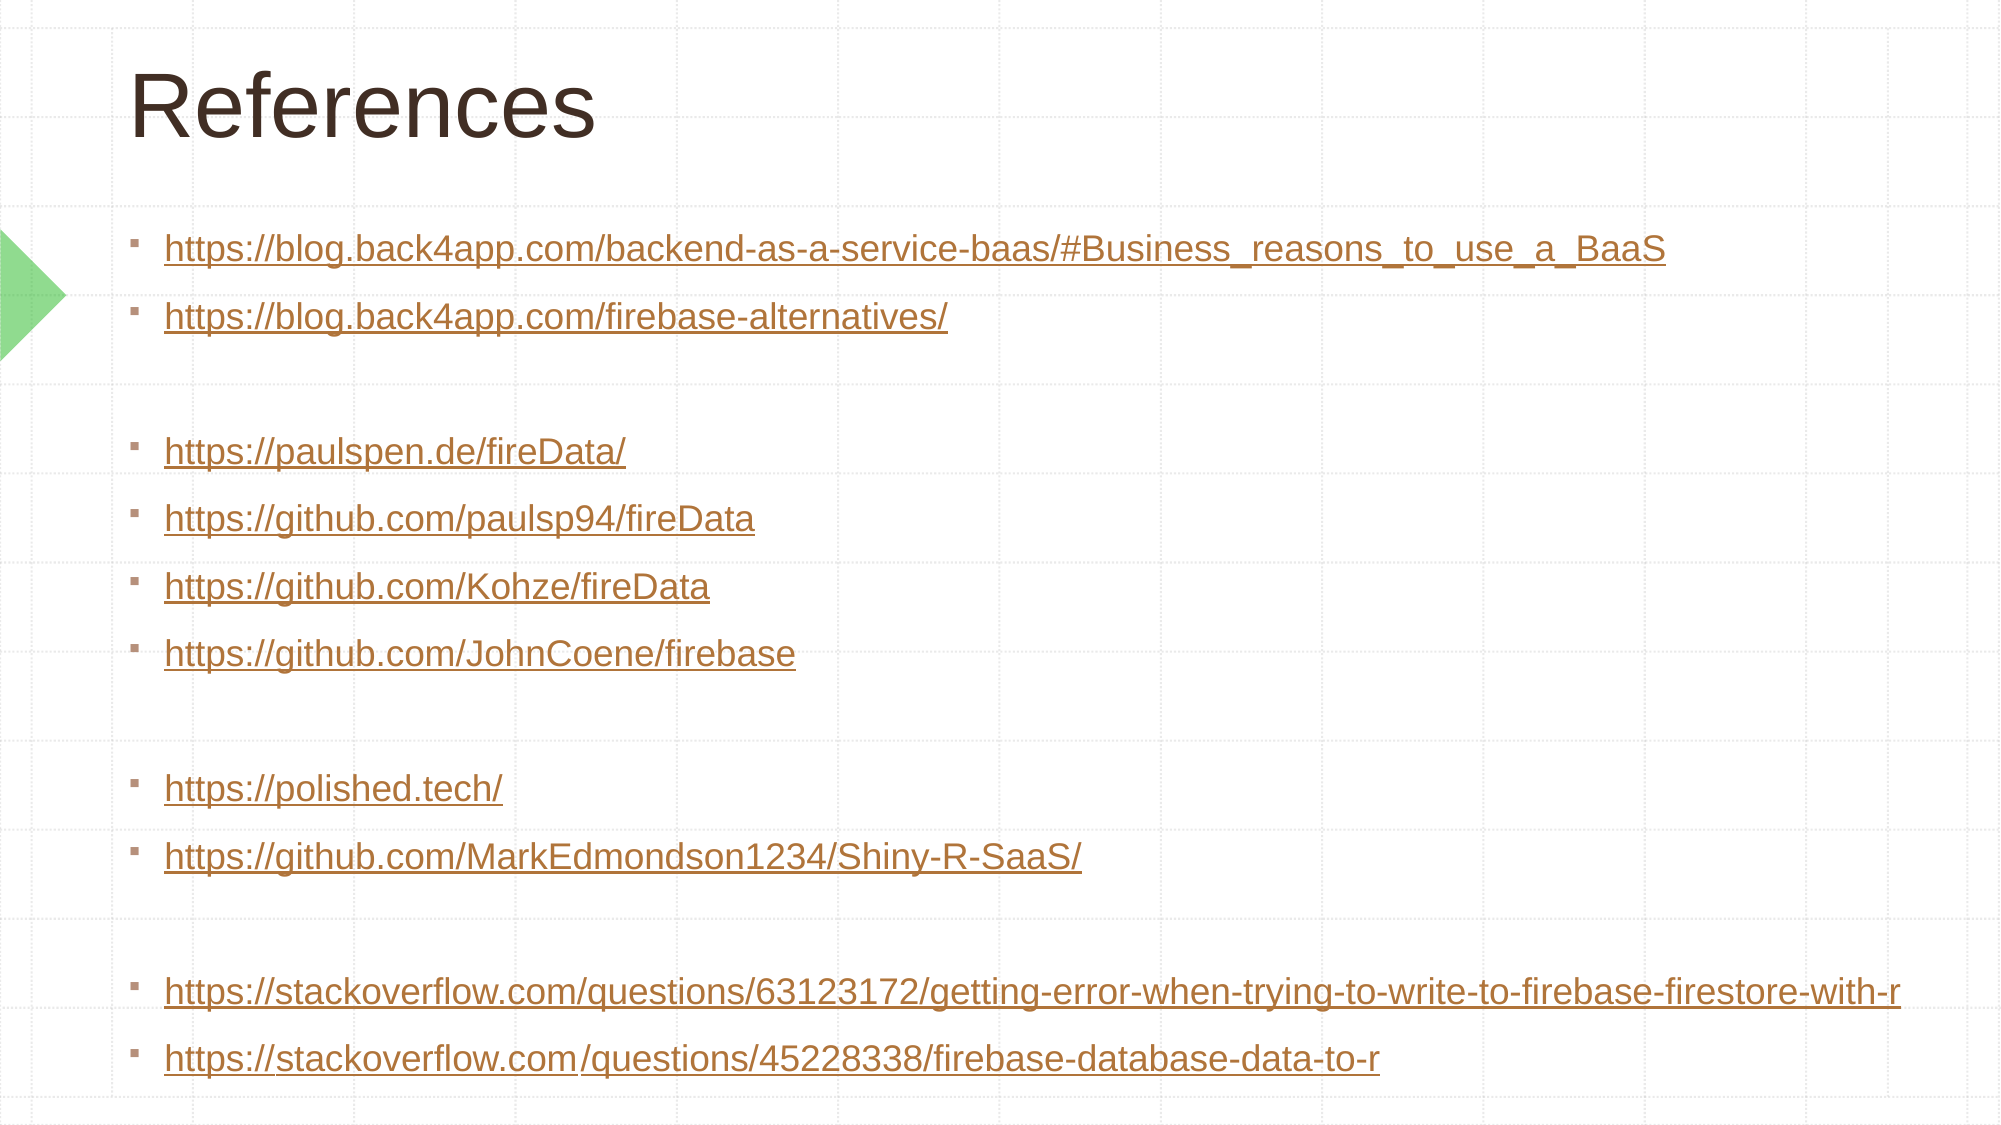

# References
https://blog.back4app.com/backend-as-a-service-baas/#Business_reasons_to_use_a_BaaS
https://blog.back4app.com/firebase-alternatives/

https://paulspen.de/fireData/
https://github.com/paulsp94/fireData
https://github.com/Kohze/fireData
https://github.com/JohnCoene/firebase

https://polished.tech/
https://github.com/MarkEdmondson1234/Shiny-R-SaaS/

https://stackoverflow.com/questions/63123172/getting-error-when-trying-to-write-to-firebase-firestore-with-r
https://stackoverflow.com/questions/45228338/firebase-database-data-to-r